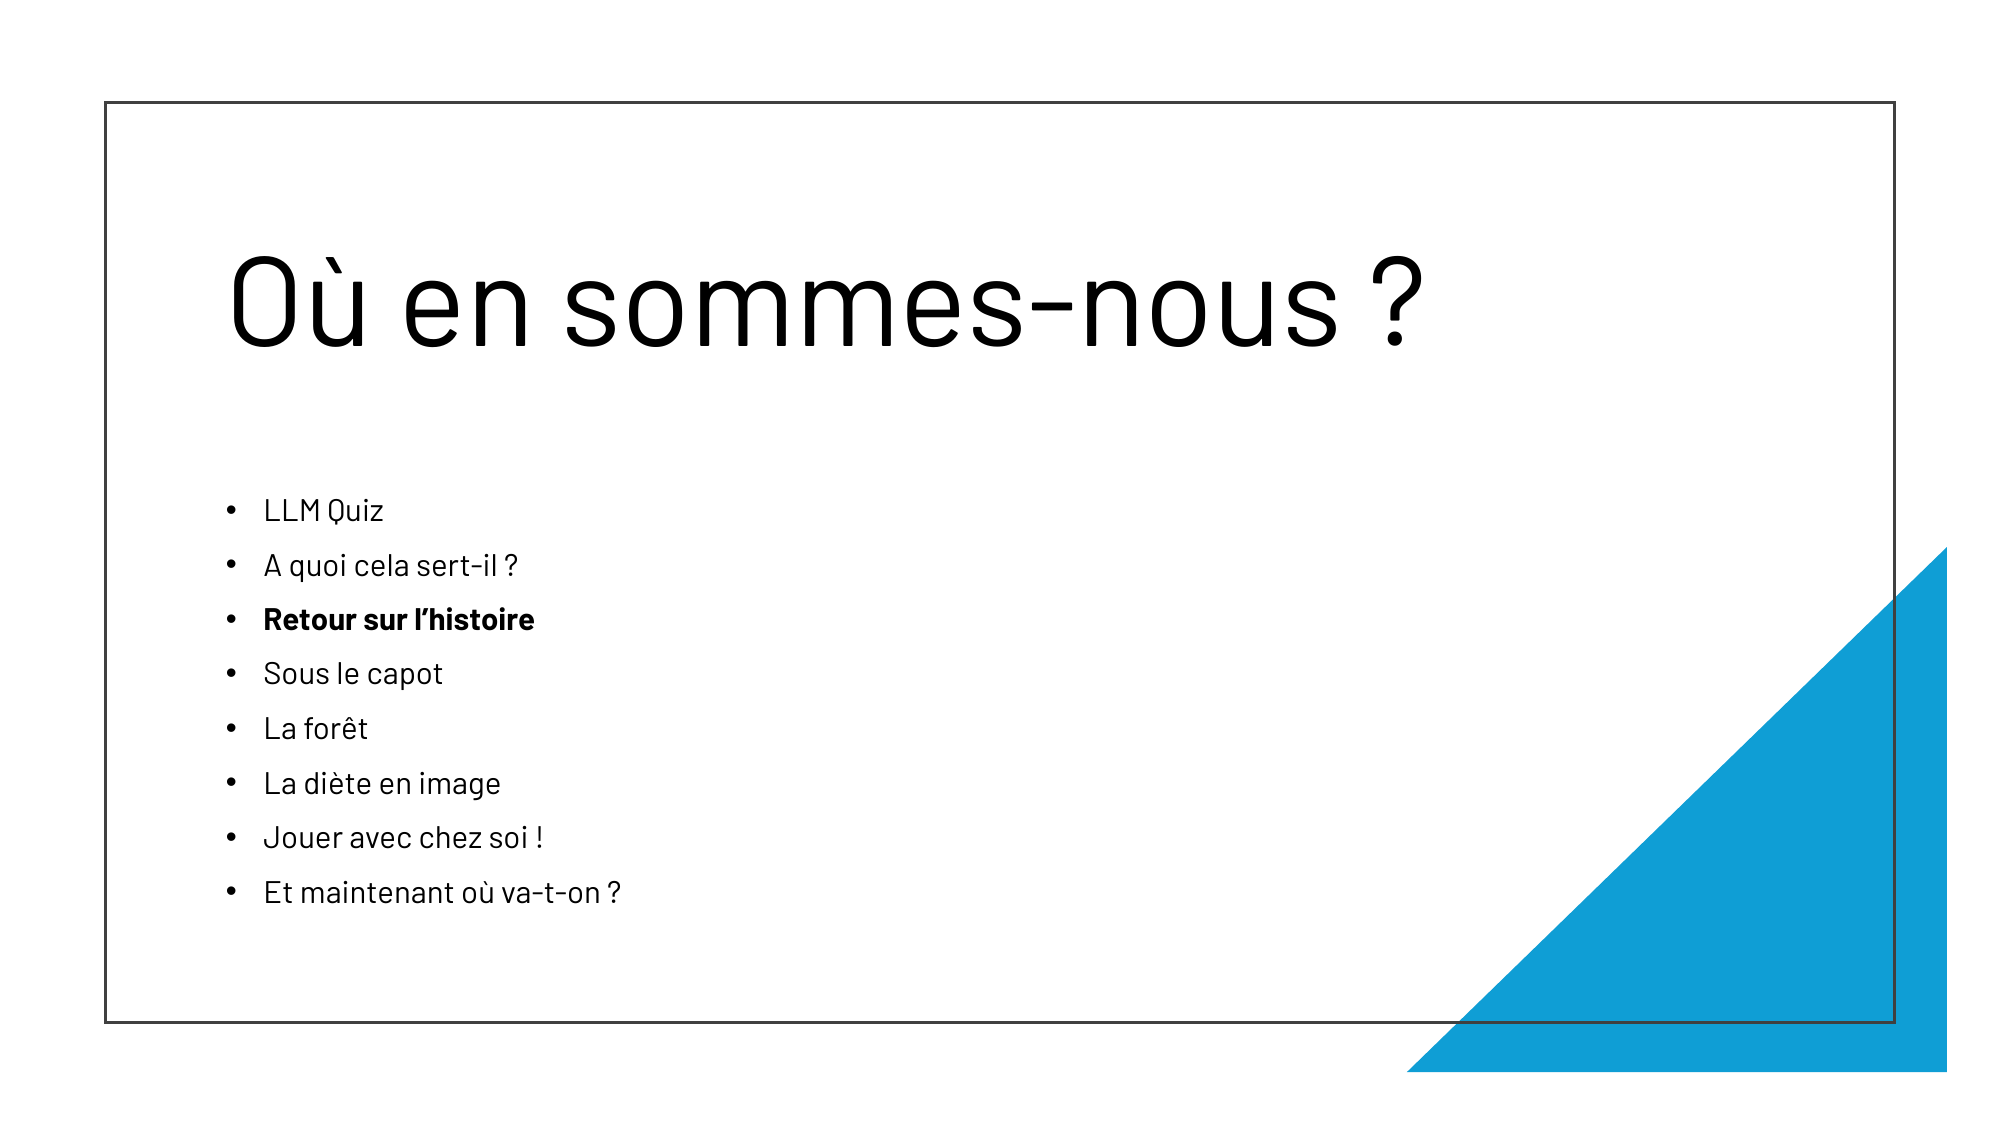

# Où en sommes-nous ?
LLM Quiz
A quoi cela sert-il ?
Retour sur l’histoire
Sous le capot
La forêt
La diète en image
Jouer avec chez soi !
Et maintenant où va-t-on ?